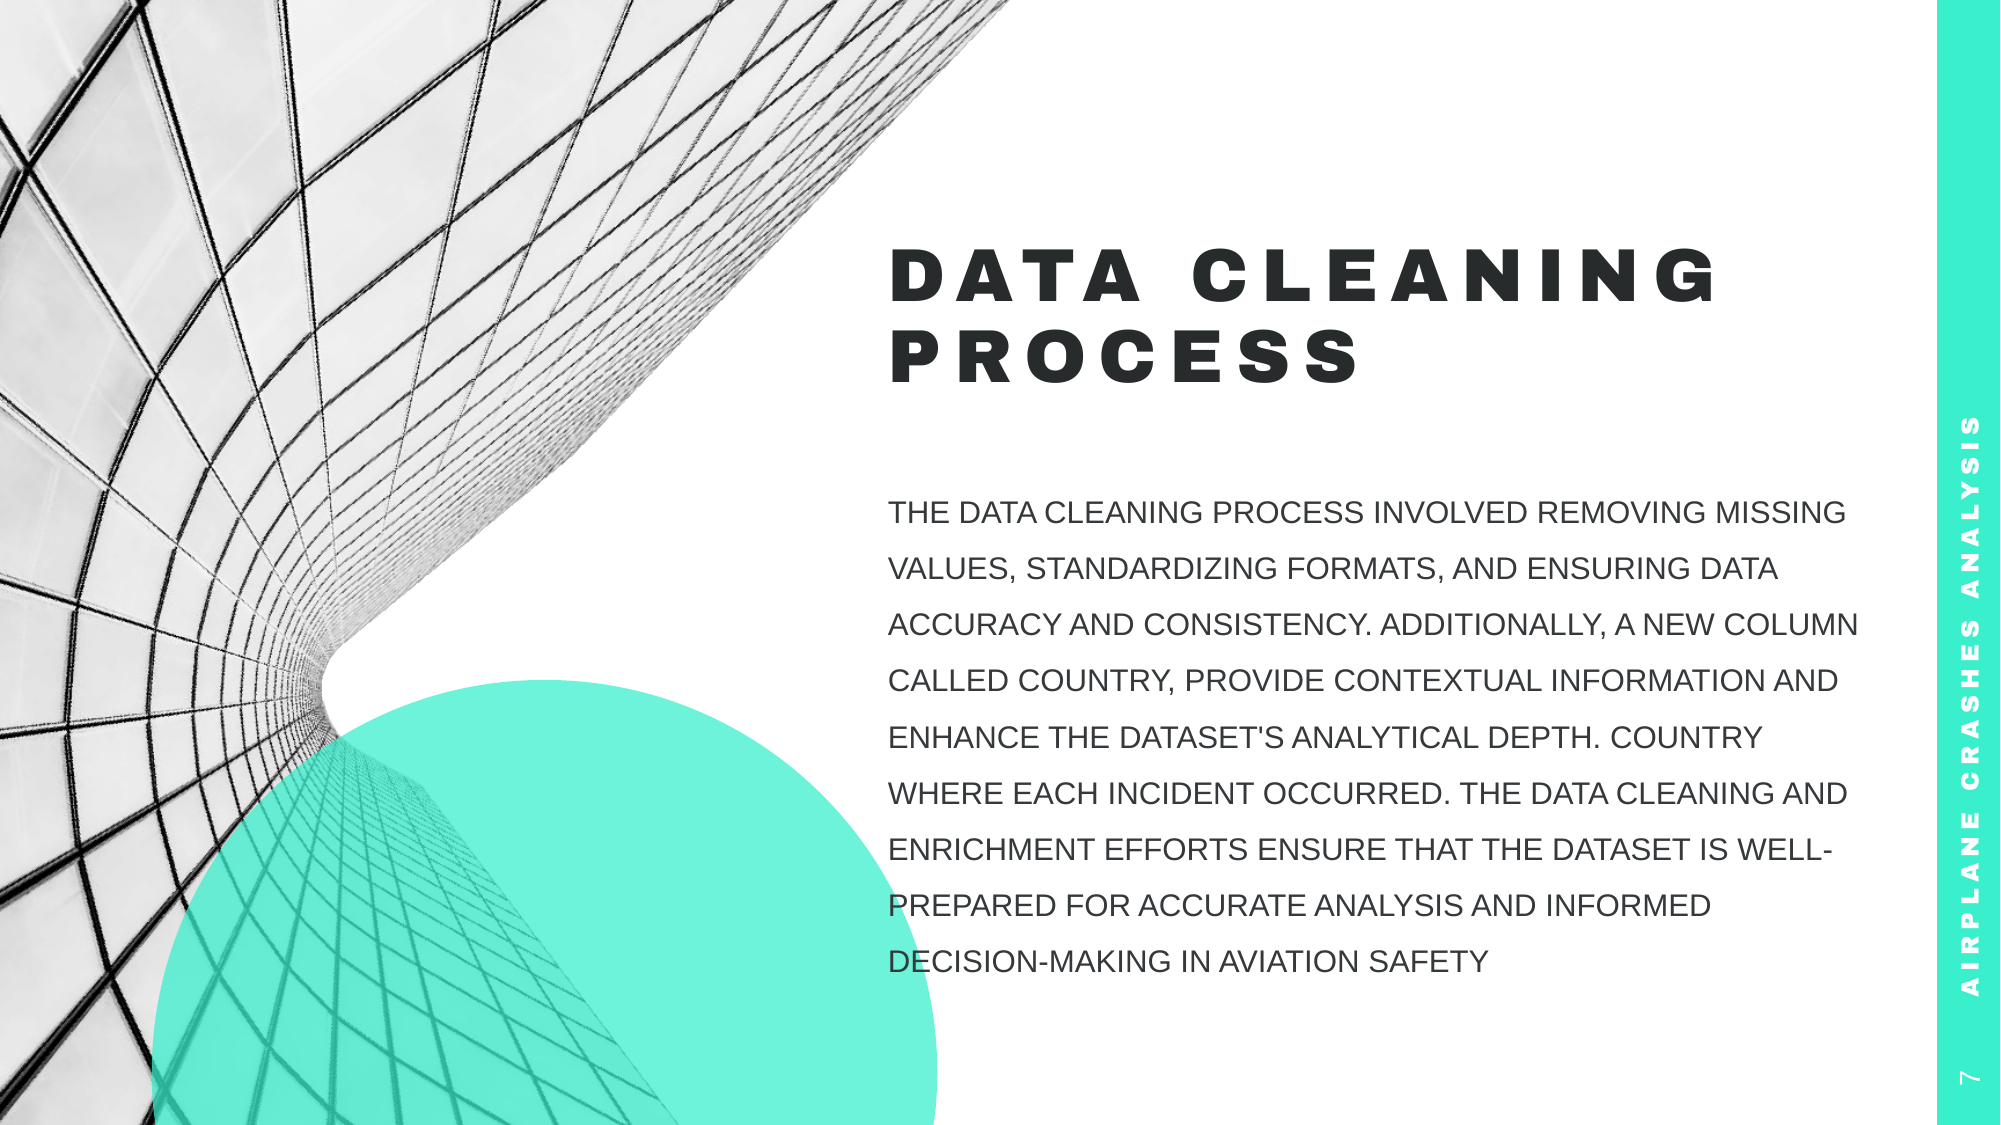

# Data Cleaning Process
The data cleaning process involved removing missing values, standardizing formats, and ensuring data accuracy and consistency. Additionally, a new column called country, provide contextual information and enhance the dataset's analytical depth. Country where each incident occurred. The data cleaning and enrichment efforts ensure that the dataset is well-prepared for accurate analysis and informed decision-making in aviation safety
AIRPLANE CRASHES ANALYSIS
7